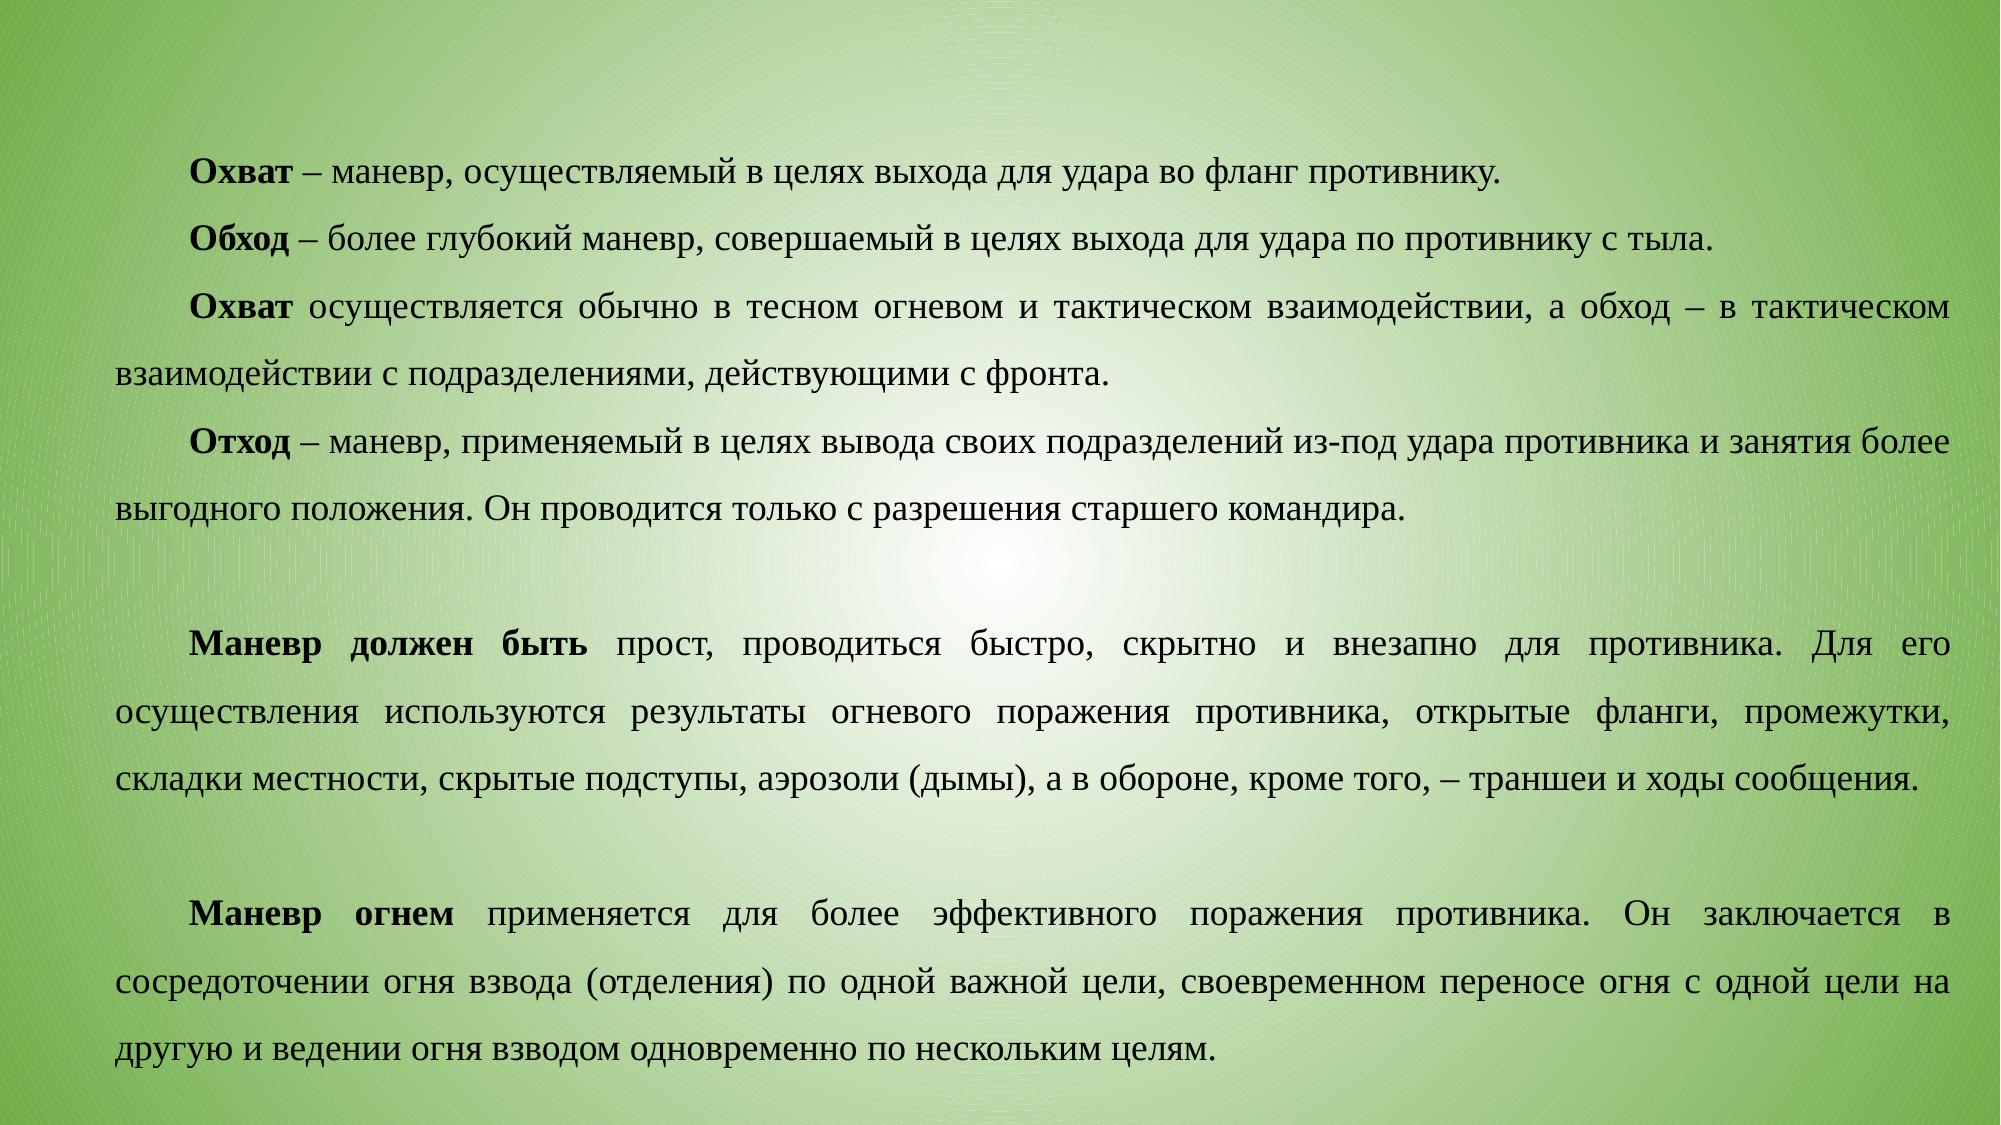

Охват – маневр, осуществляемый в целях выхода для удара во фланг противнику.
Обход – более глубокий маневр, совершаемый в целях выхода для удара по противнику с тыла.
Охват осуществляется обычно в тесном огневом и тактическом взаимодействии, а обход – в тактическом взаимодействии с подразделениями, действующими с фронта.
Отход – маневр, применяемый в целях вывода своих подразделений из-под удара противника и занятия более выгодного положения. Он проводится только с разрешения старшего командира.

Маневр должен быть прост, проводиться быстро, скрытно и внезапно для противника. Для его осуществления используются результаты огневого поражения противника, открытые фланги, промежутки, складки местности, скрытые подступы, аэрозоли (дымы), а в обороне, кроме того, – траншеи и ходы сообщения.

Маневр огнем применяется для более эффективного поражения противника. Он заключается в сосредоточении огня взвода (отделения) по одной важной цели, своевременном переносе огня с одной цели на другую и ведении огня взводом одновременно по нескольким целям.